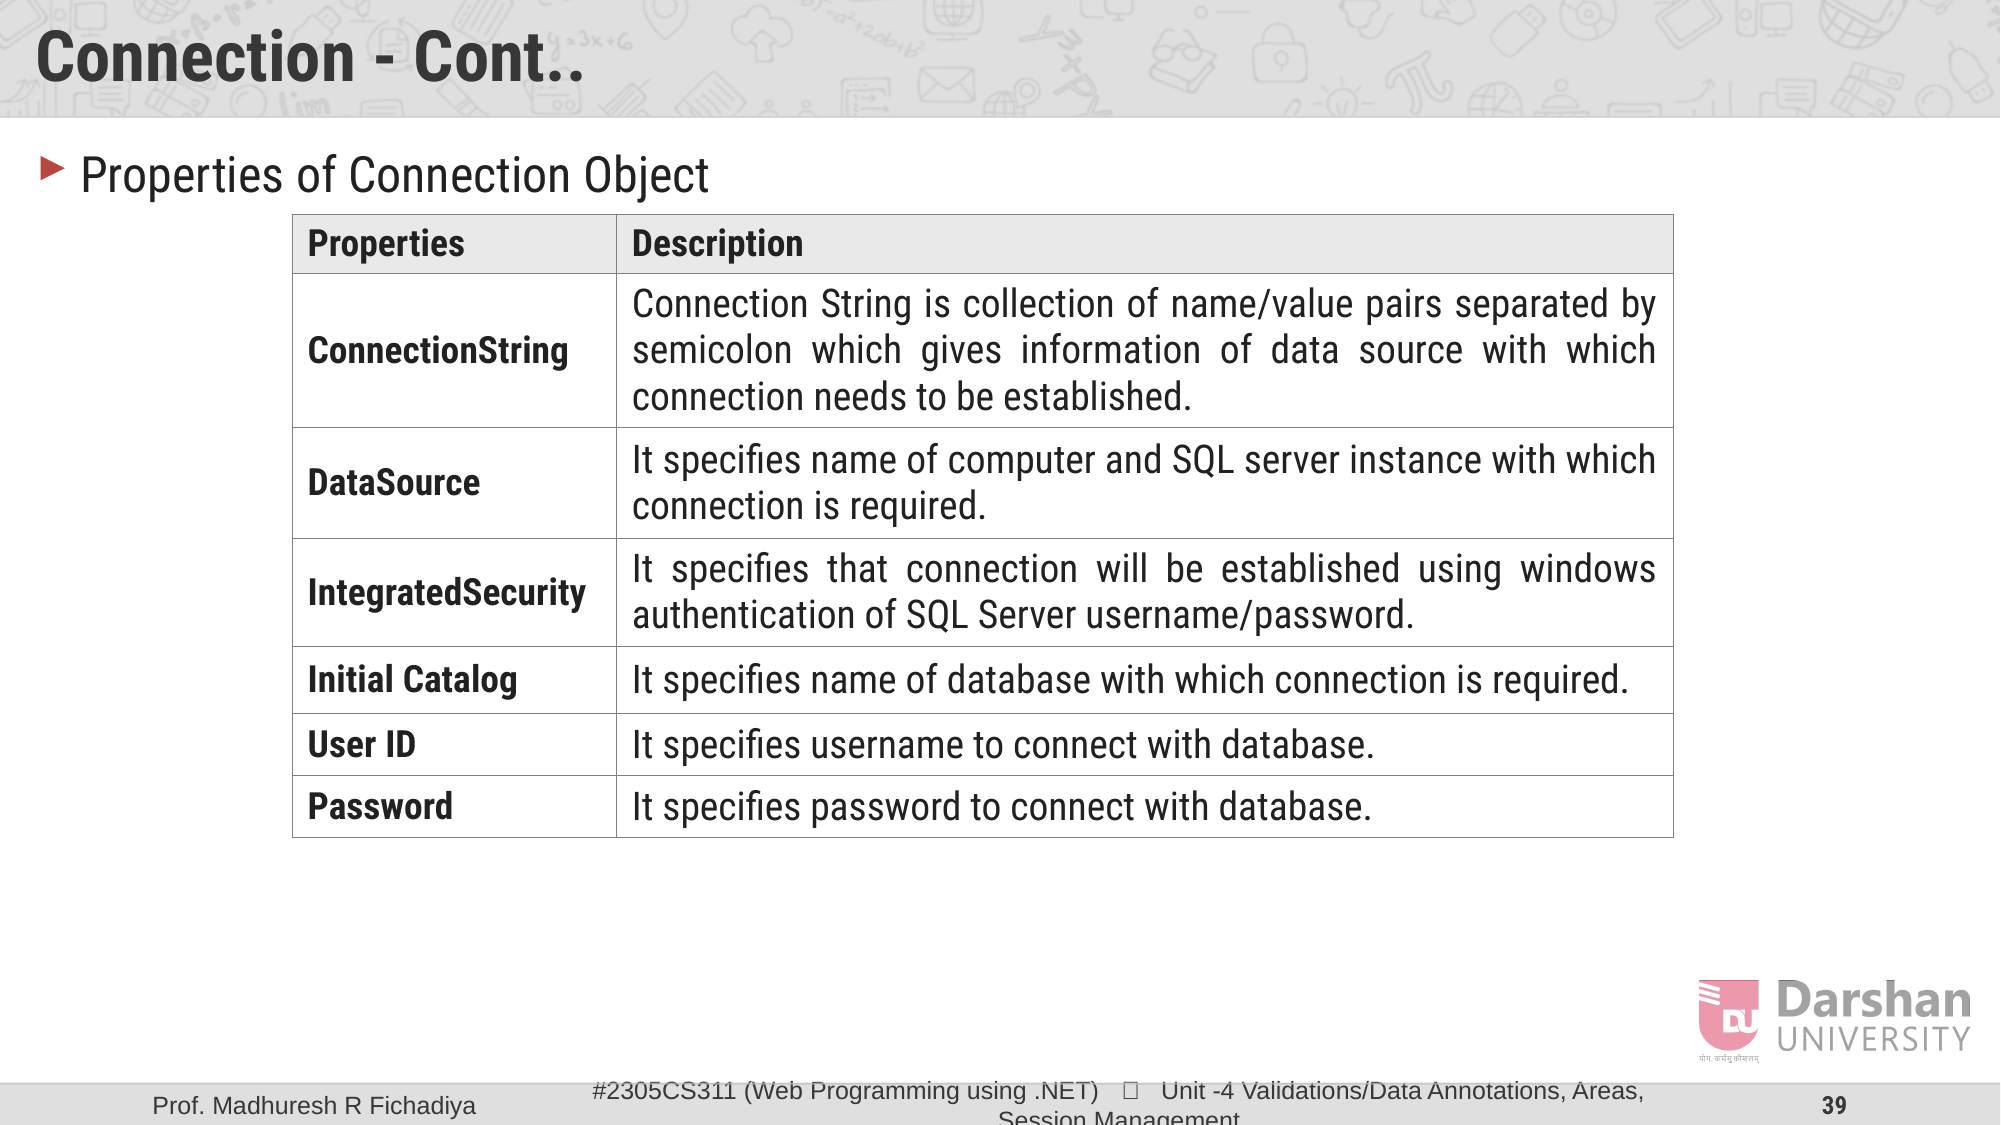

# Connection - Cont..
Properties of Connection Object
| Properties | Description |
| --- | --- |
| ConnectionString | Connection String is collection of name/value pairs separated by semicolon which gives information of data source with which connection needs to be established. |
| DataSource | It specifies name of computer and SQL server instance with which connection is required. |
| IntegratedSecurity | It specifies that connection will be established using windows authentication of SQL Server username/password. |
| Initial Catalog | It specifies name of database with which connection is required. |
| User ID | It specifies username to connect with database. |
| Password | It specifies password to connect with database. |